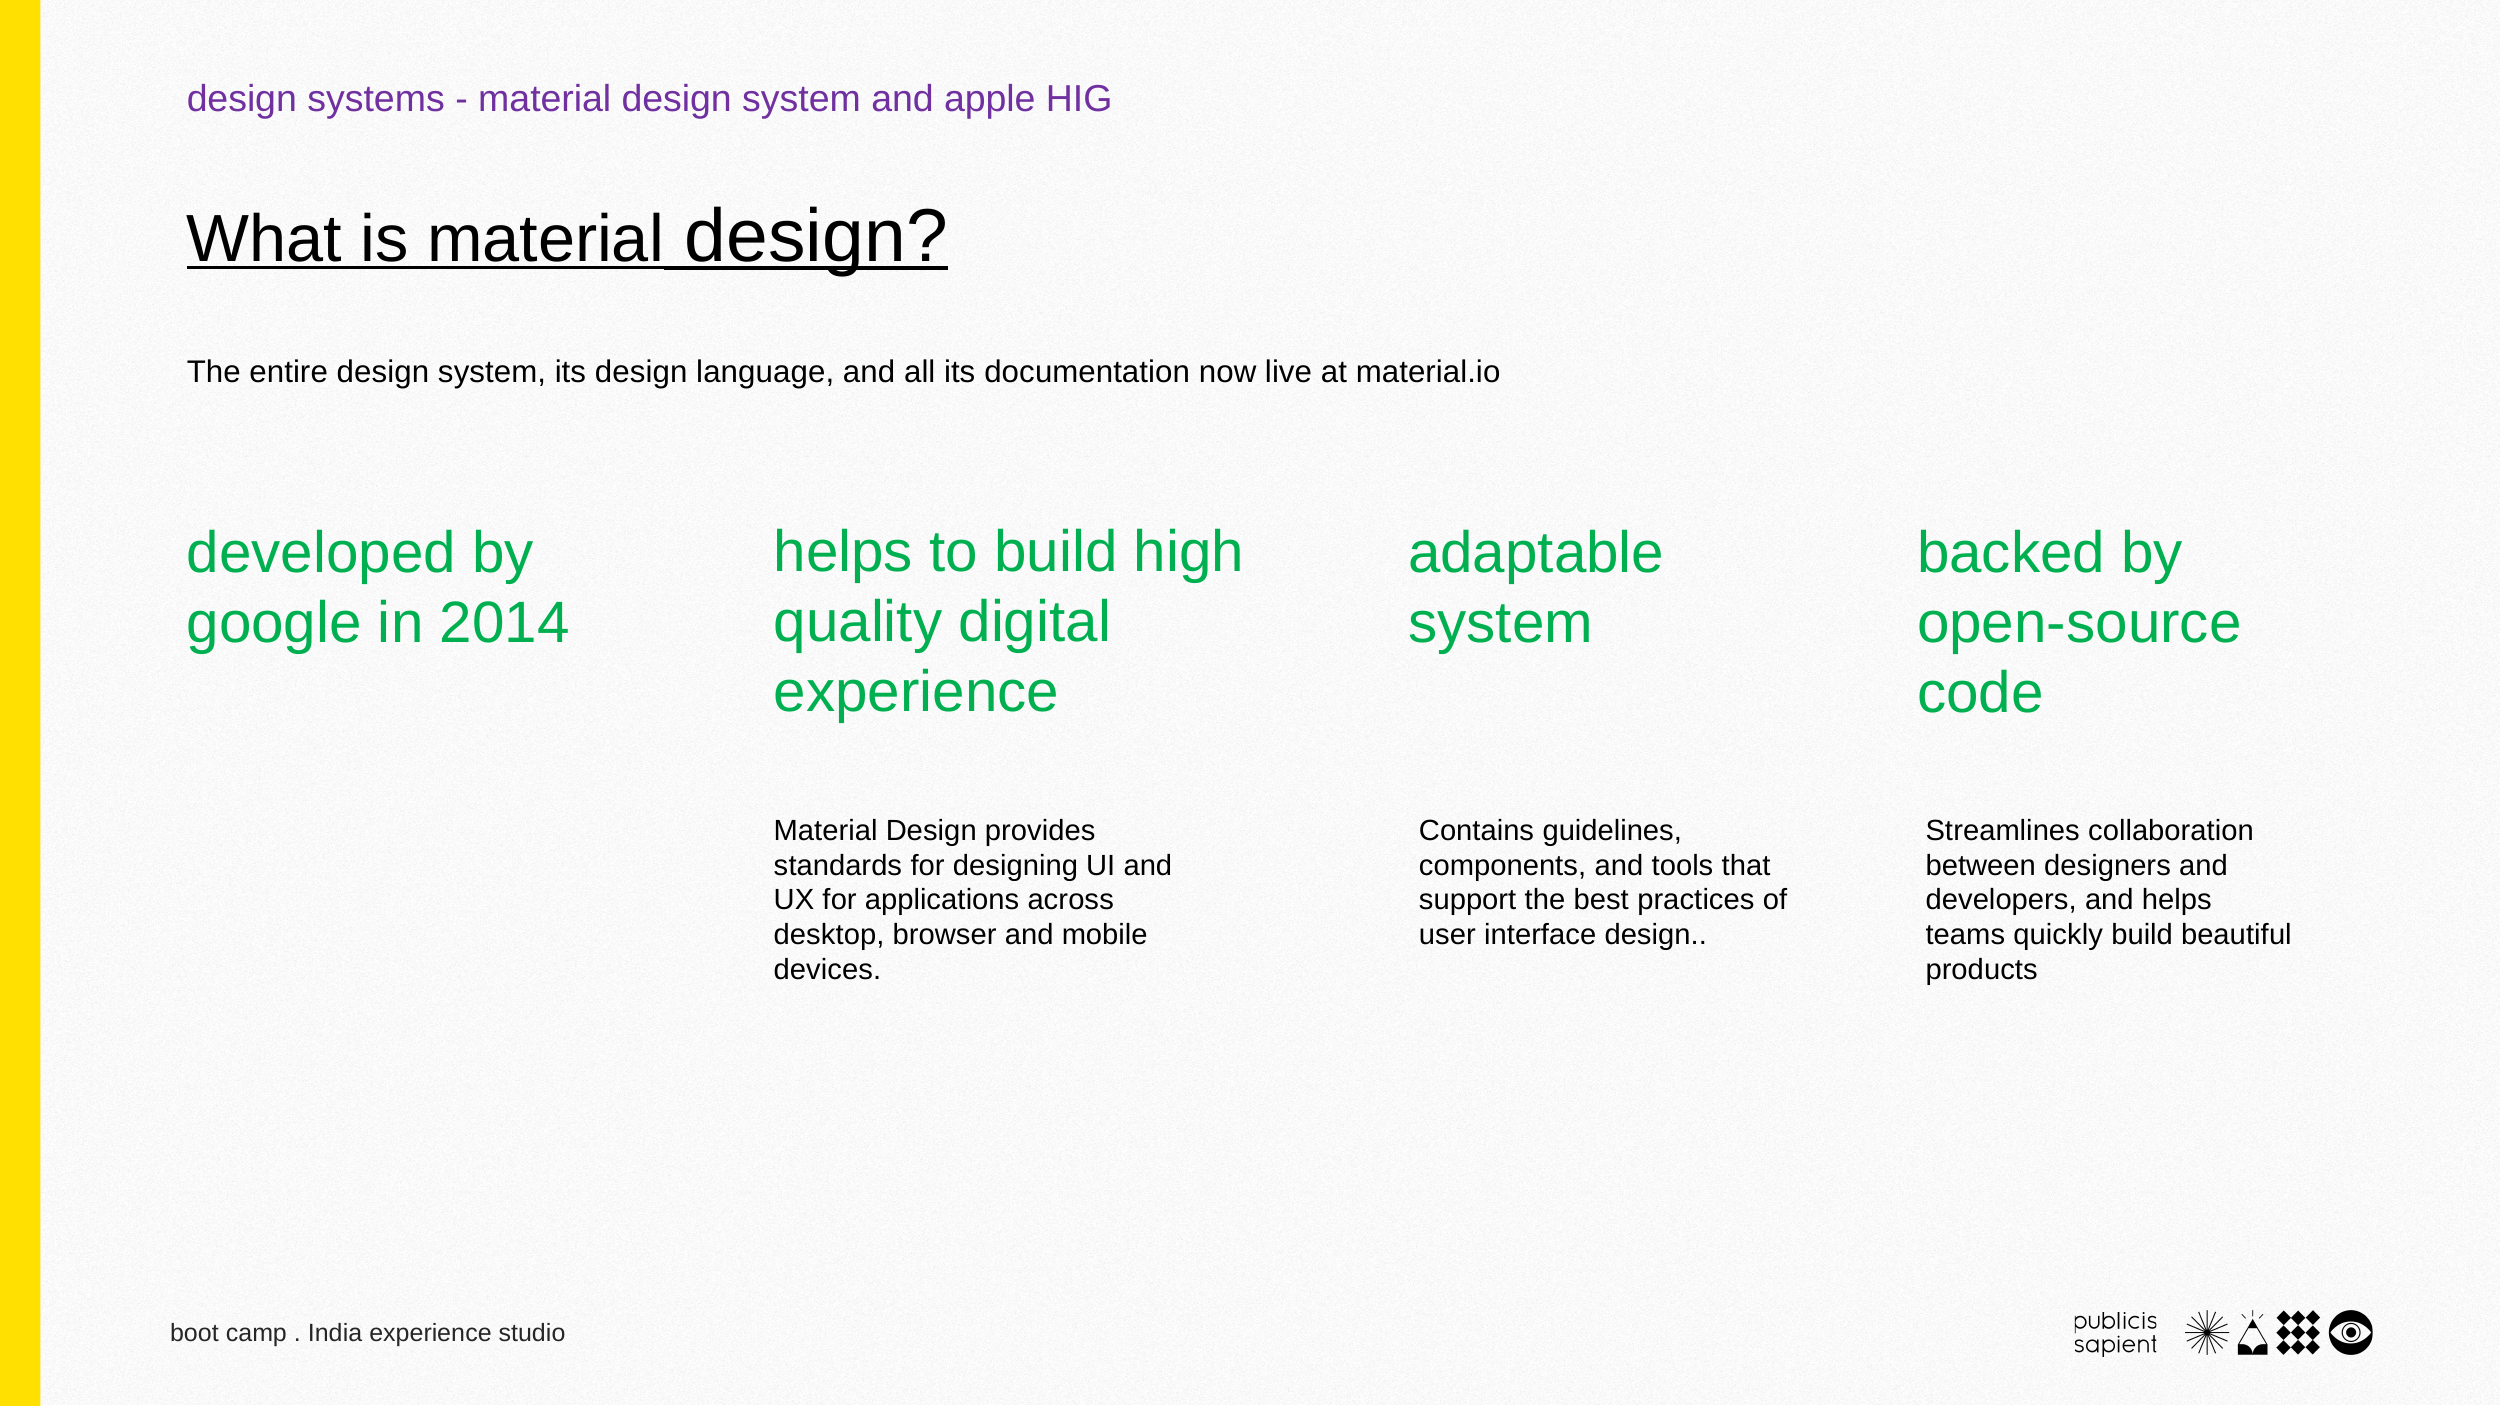

design systems - material design system and apple HIG

# What is material design?
The entire design system, its design language, and all its documentation now live at material.io
helps to build high quality digital experience
developed by google in 2014
adaptable system
backed by open-source code
Material Design provides standards for designing UI and UX for applications across desktop, browser and mobile devices.
Contains guidelines, components, and tools that support the best practices of user interface design..
Streamlines collaboration between designers and developers, and helps teams quickly build beautiful products